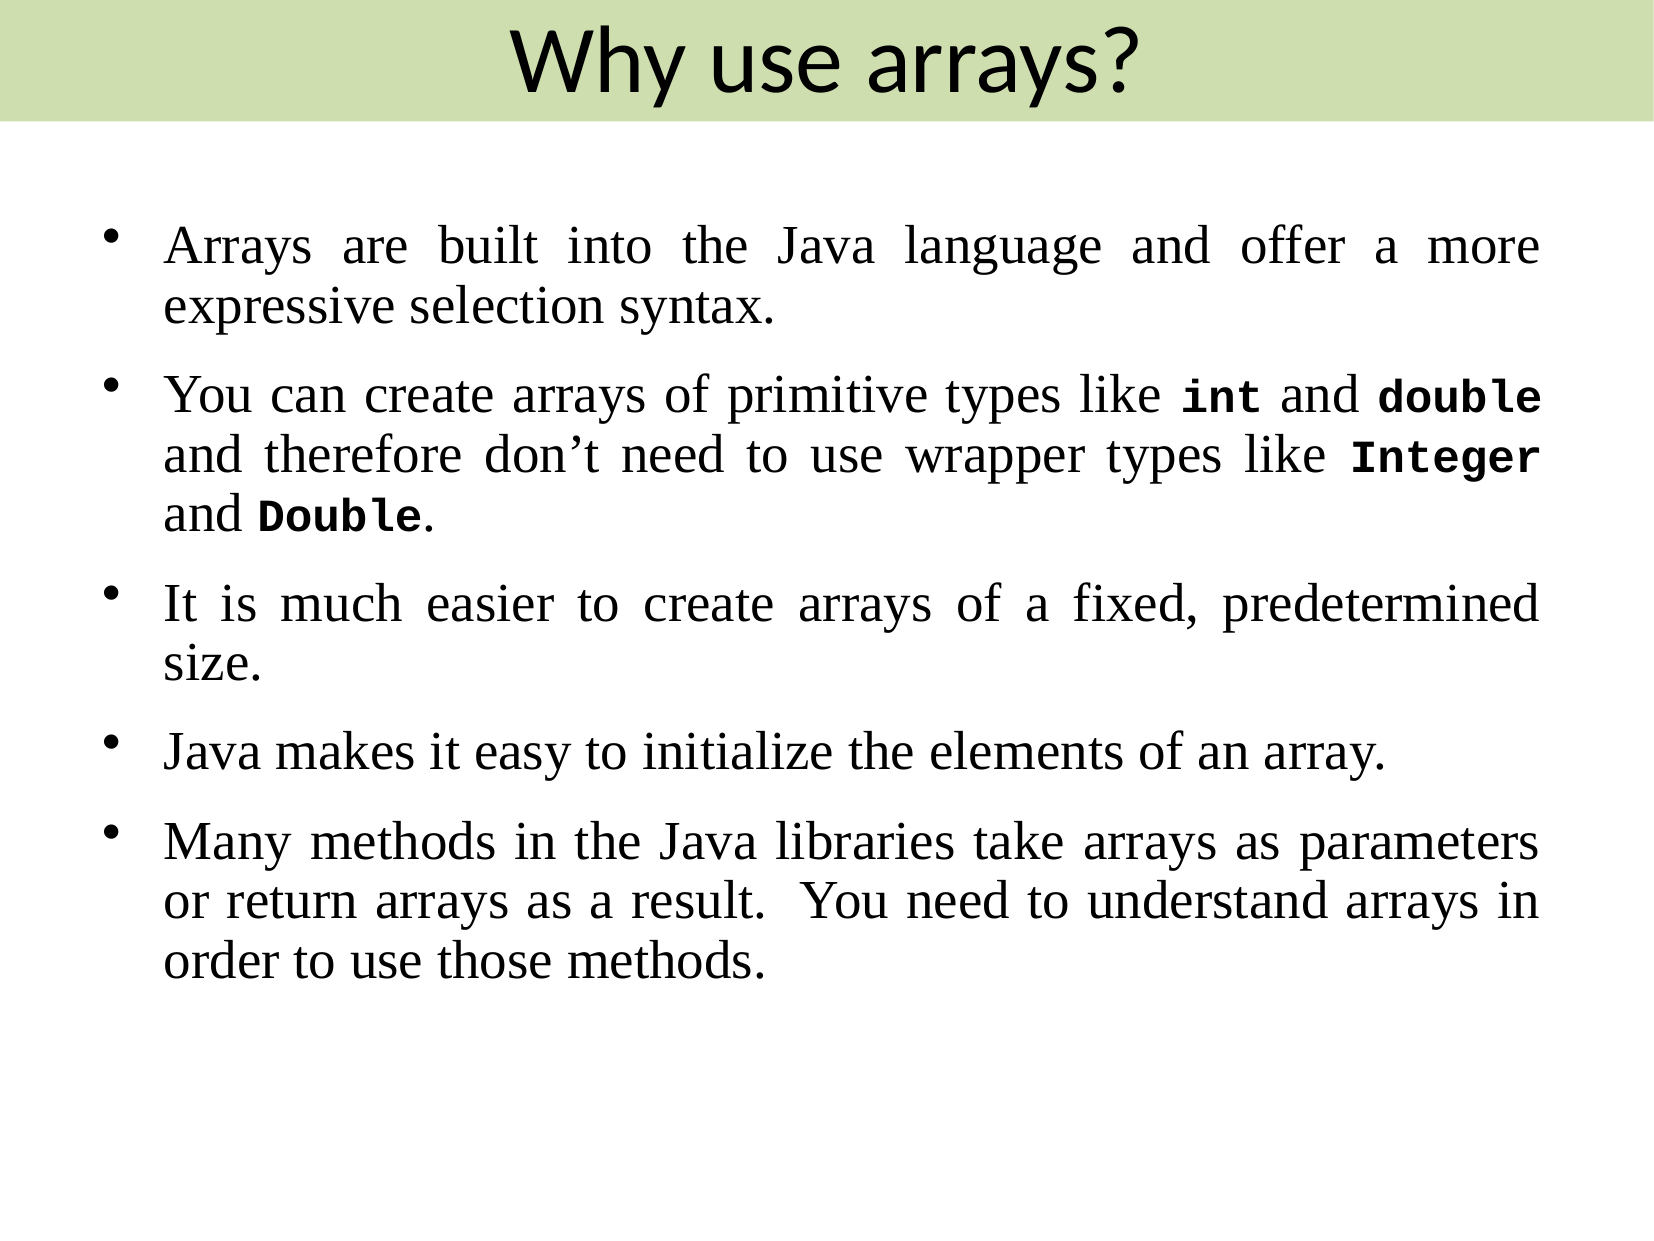

Why use arrays?
Arrays are built into the Java language and offer a more expressive selection syntax.
You can create arrays of primitive types like int and double and therefore don’t need to use wrapper types like Integer and Double.
It is much easier to create arrays of a fixed, predetermined size.
Java makes it easy to initialize the elements of an array.
Many methods in the Java libraries take arrays as parameters or return arrays as a result.  You need to understand arrays in order to use those methods.